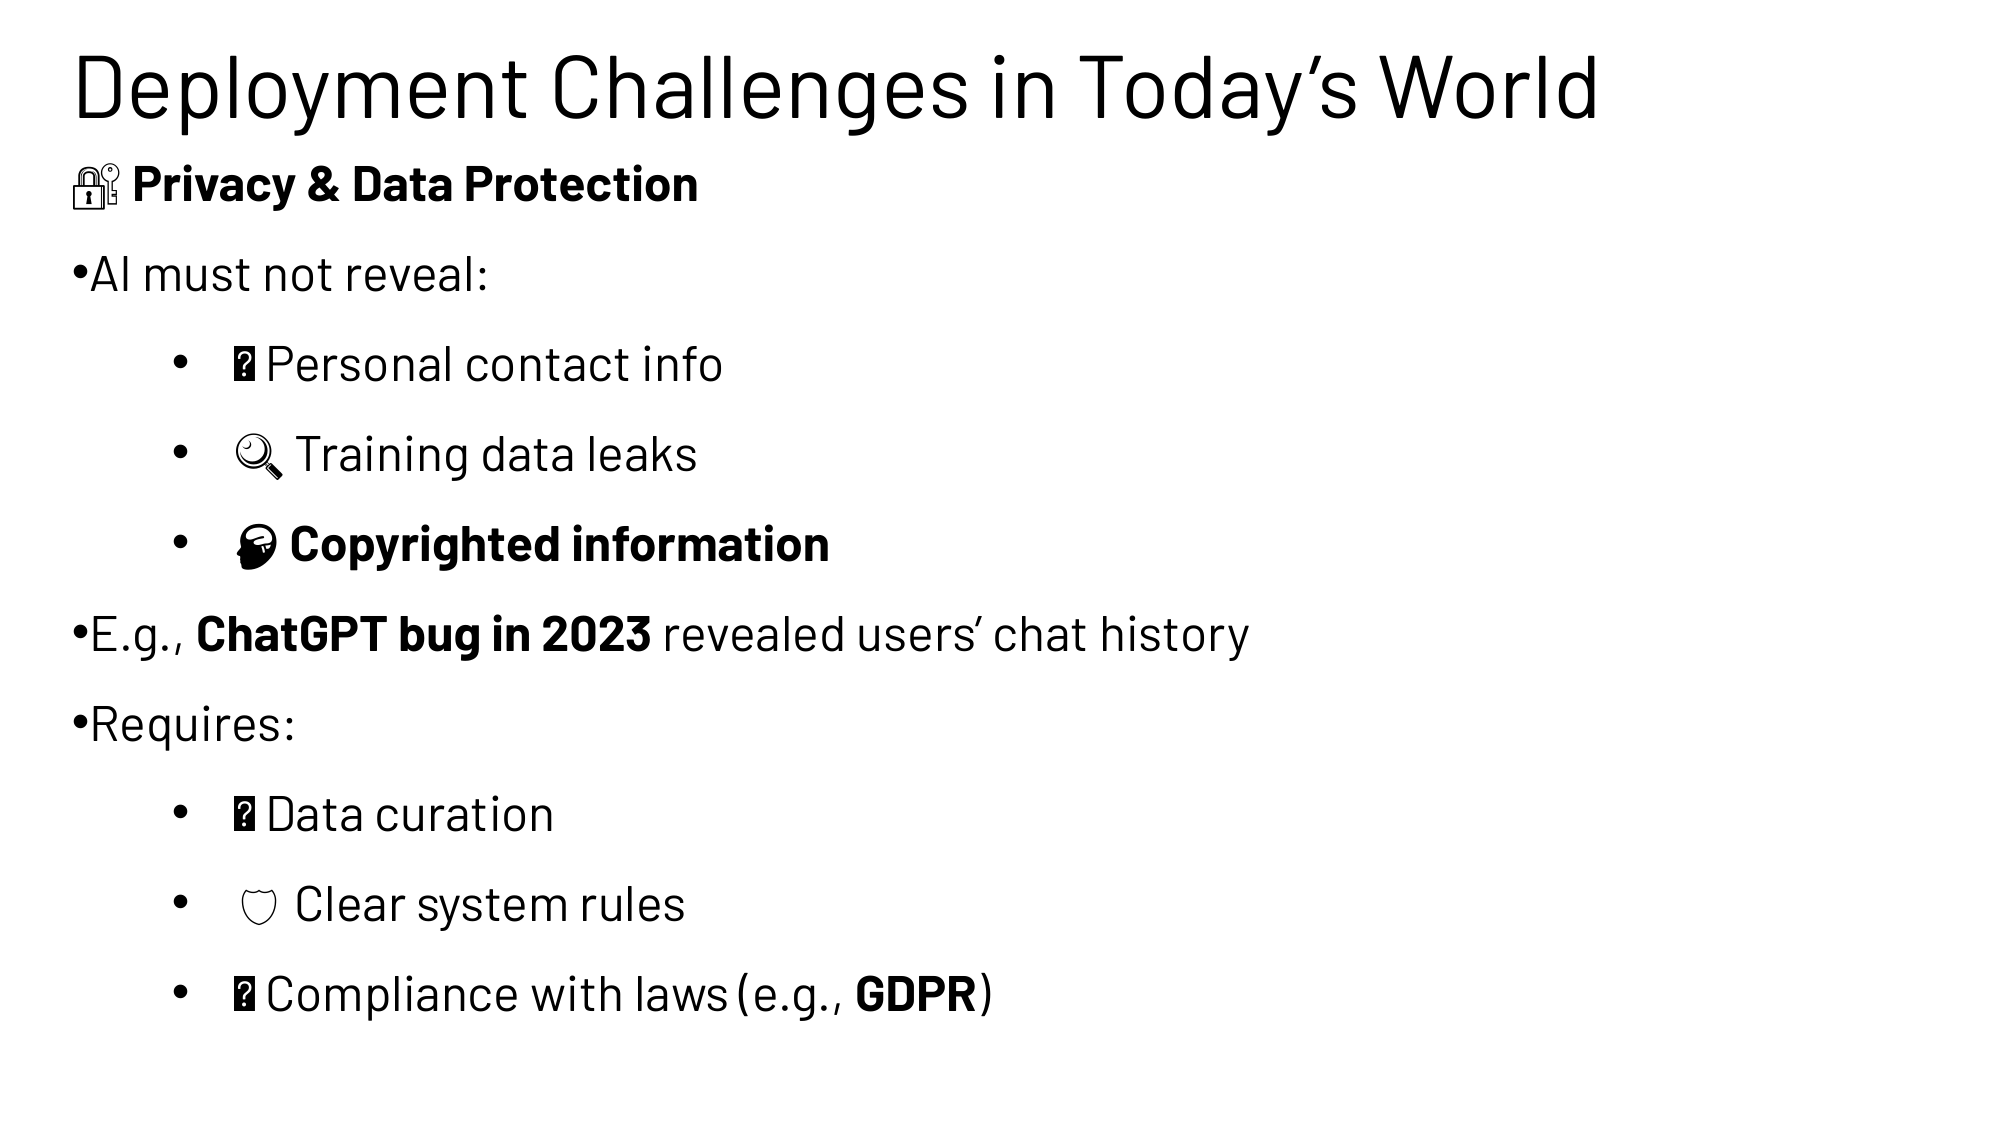

Deployment Challenges in Today’s World
🔐 Privacy & Data Protection
AI must not reveal:
🧾 Personal contact info
🔍 Training data leaks
🧠 Copyrighted information
E.g., ChatGPT bug in 2023 revealed users’ chat history
Requires:
🧹 Data curation
🛡️ Clear system rules
🧾 Compliance with laws (e.g., GDPR)